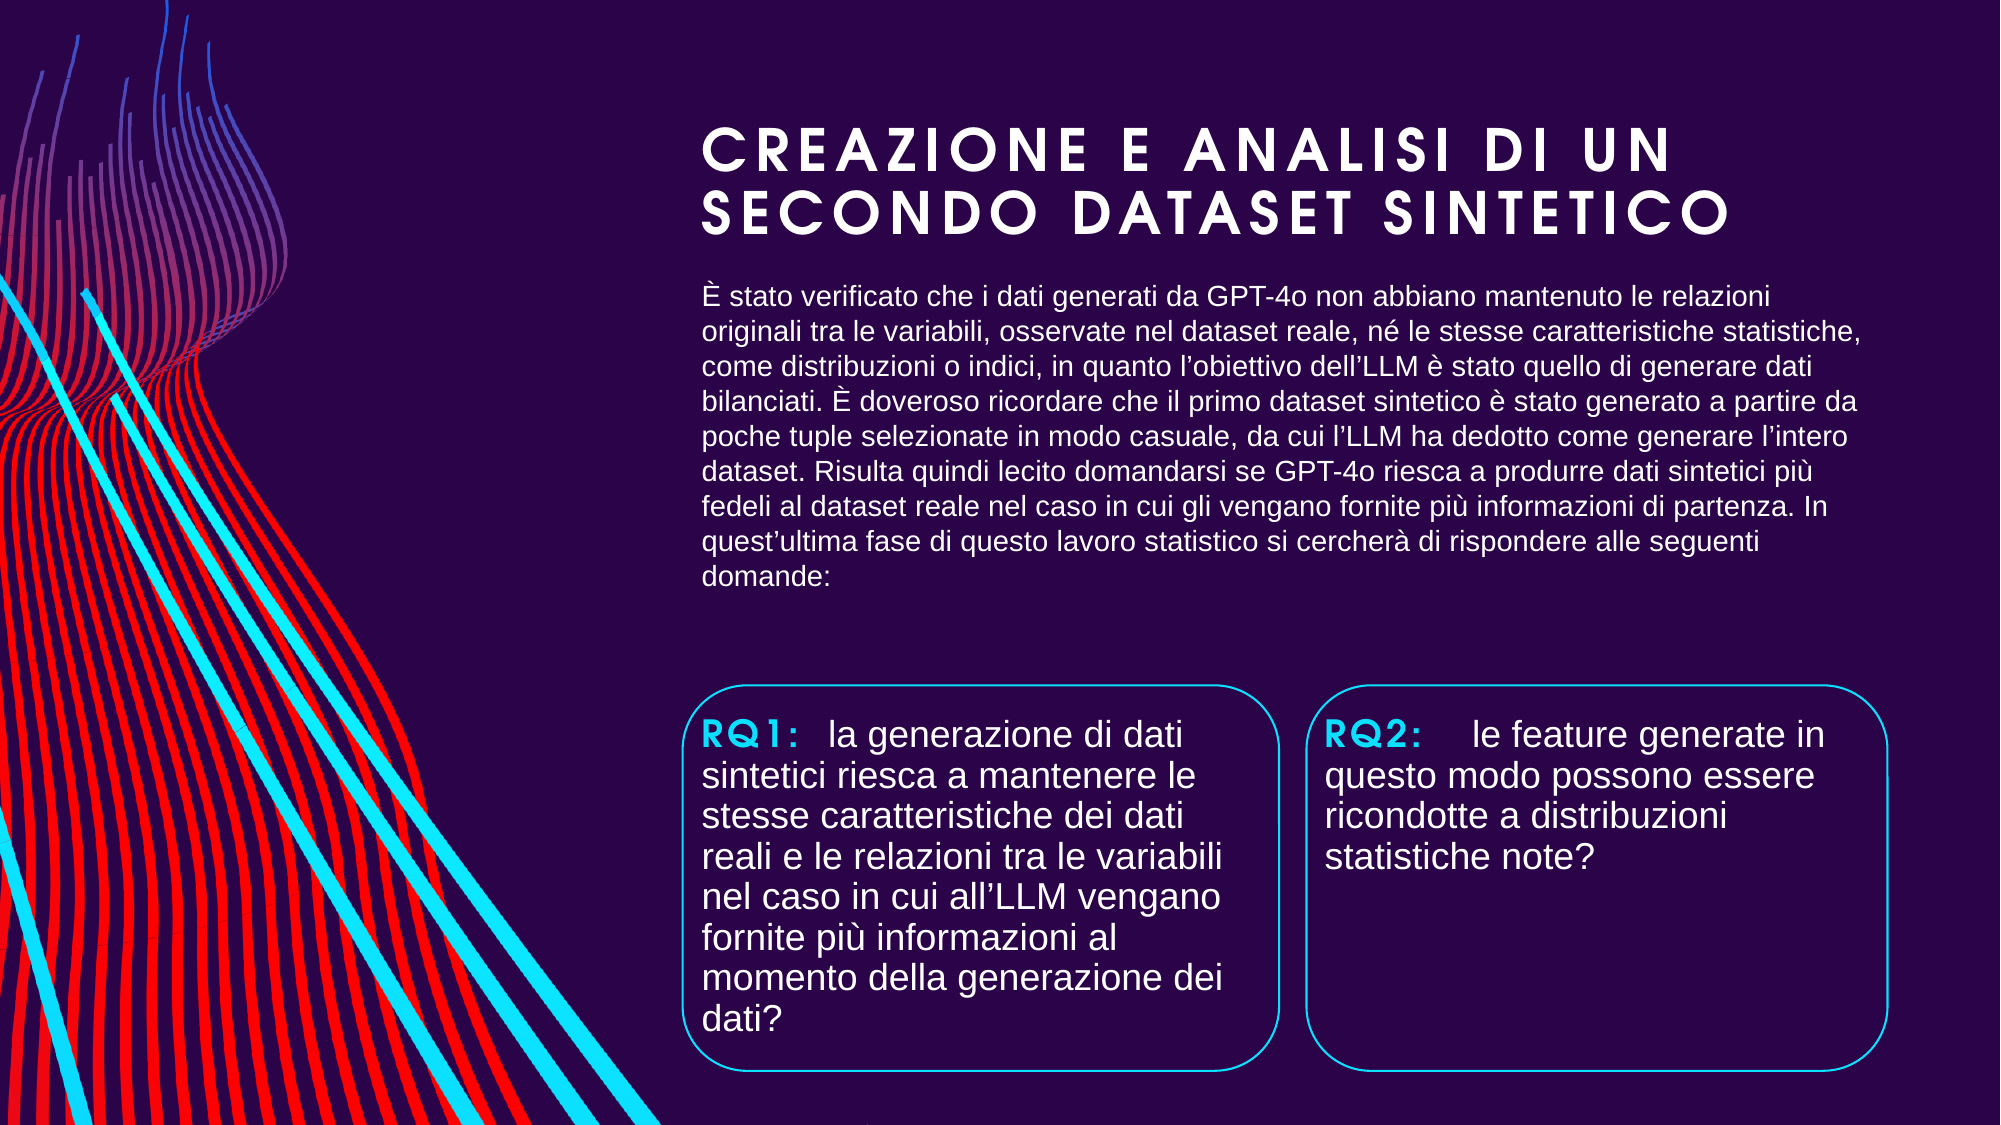

# Creazione e analisi di un secondo dataset sintetico
È stato verificato che i dati generati da GPT-4o non abbiano mantenuto le relazioni originali tra le variabili, osservate nel dataset reale, né le stesse caratteristiche statistiche, come distribuzioni o indici, in quanto l’obiettivo dell’LLM è stato quello di generare dati bilanciati. È doveroso ricordare che il primo dataset sintetico è stato generato a partire da poche tuple selezionate in modo casuale, da cui l’LLM ha dedotto come generare l’intero dataset. Risulta quindi lecito domandarsi se GPT-4o riesca a produrre dati sintetici più fedeli al dataset reale nel caso in cui gli vengano fornite più informazioni di partenza. In quest’ultima fase di questo lavoro statistico si cercherà di rispondere alle seguenti domande:

RQ2:    le feature generate in questo modo possono essere ricondotte a distribuzioni statistiche note?
RQ1:  la generazione di dati sintetici riesca a mantenere le stesse caratteristiche dei dati reali e le relazioni tra le variabili nel caso in cui all’LLM vengano fornite più informazioni al momento della generazione dei dati?